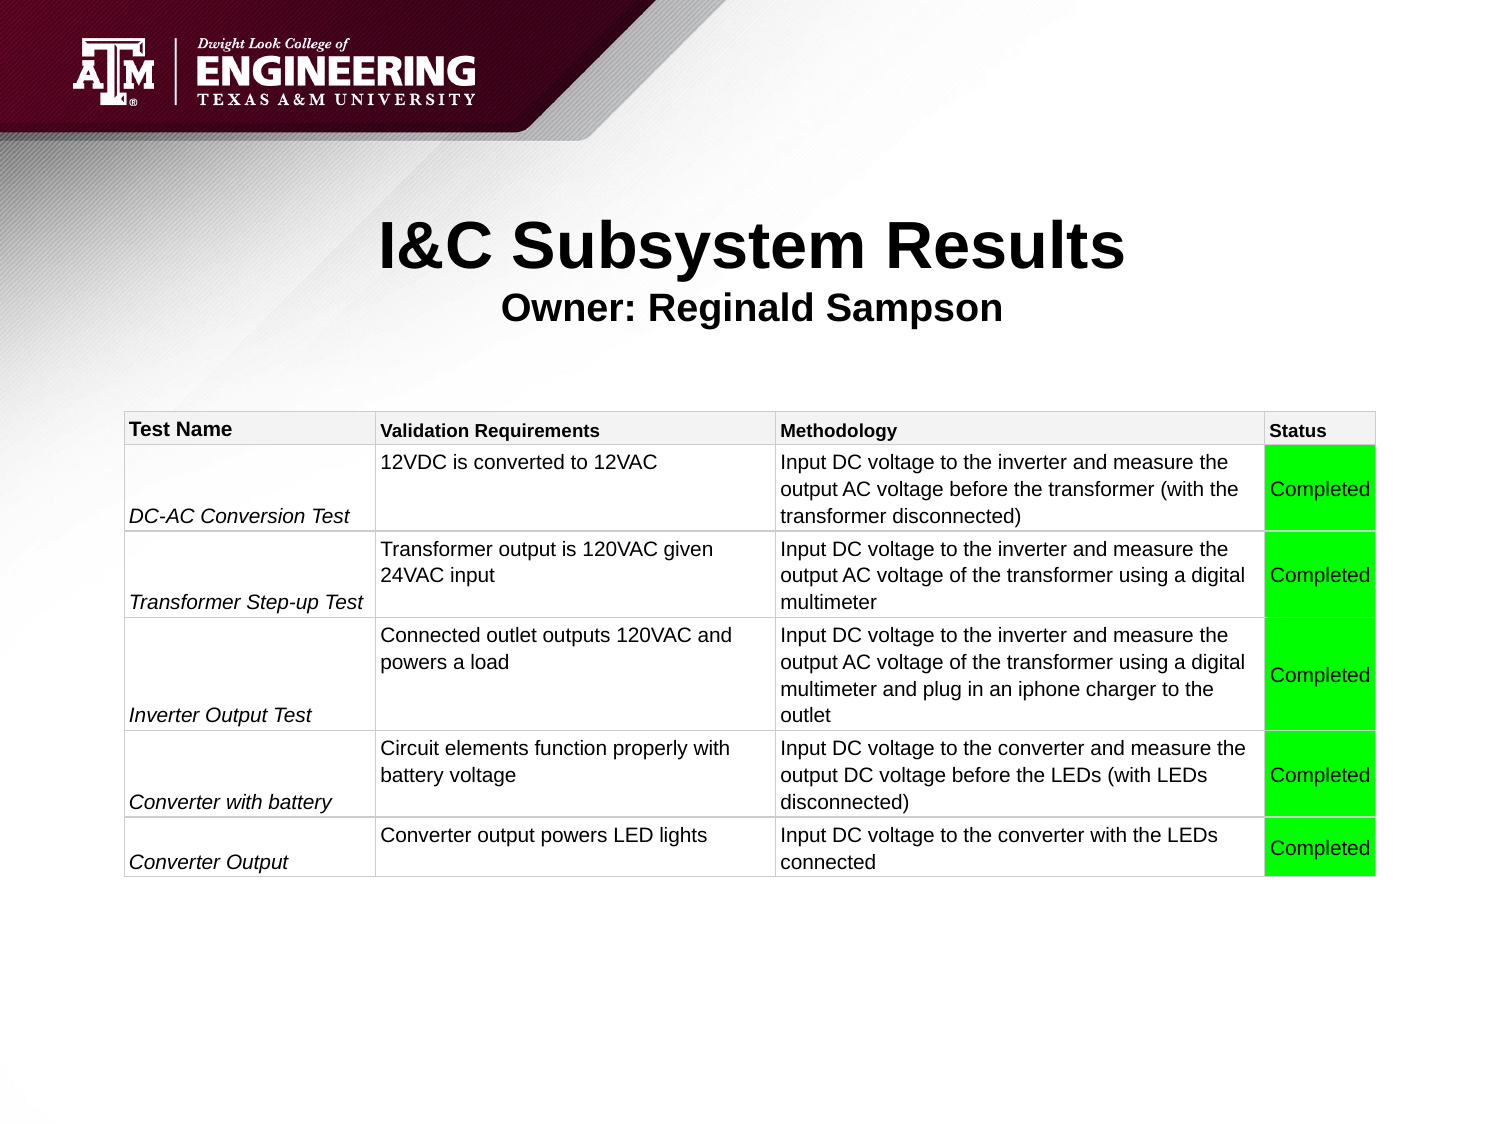

# I&C Subsystem Results
Owner: Reginald Sampson
| Test Name | Validation Requirements | Methodology | Status |
| --- | --- | --- | --- |
| DC-AC Conversion Test | 12VDC is converted to 12VAC | Input DC voltage to the inverter and measure the output AC voltage before the transformer (with the transformer disconnected) | Completed |
| Transformer Step-up Test | Transformer output is 120VAC given 24VAC input | Input DC voltage to the inverter and measure the output AC voltage of the transformer using a digital multimeter | Completed |
| Inverter Output Test | Connected outlet outputs 120VAC and powers a load | Input DC voltage to the inverter and measure the output AC voltage of the transformer using a digital multimeter and plug in an iphone charger to the outlet | Completed |
| Converter with battery | Circuit elements function properly with battery voltage | Input DC voltage to the converter and measure the output DC voltage before the LEDs (with LEDs disconnected) | Completed |
| Converter Output | Converter output powers LED lights | Input DC voltage to the converter with the LEDs connected | Completed |